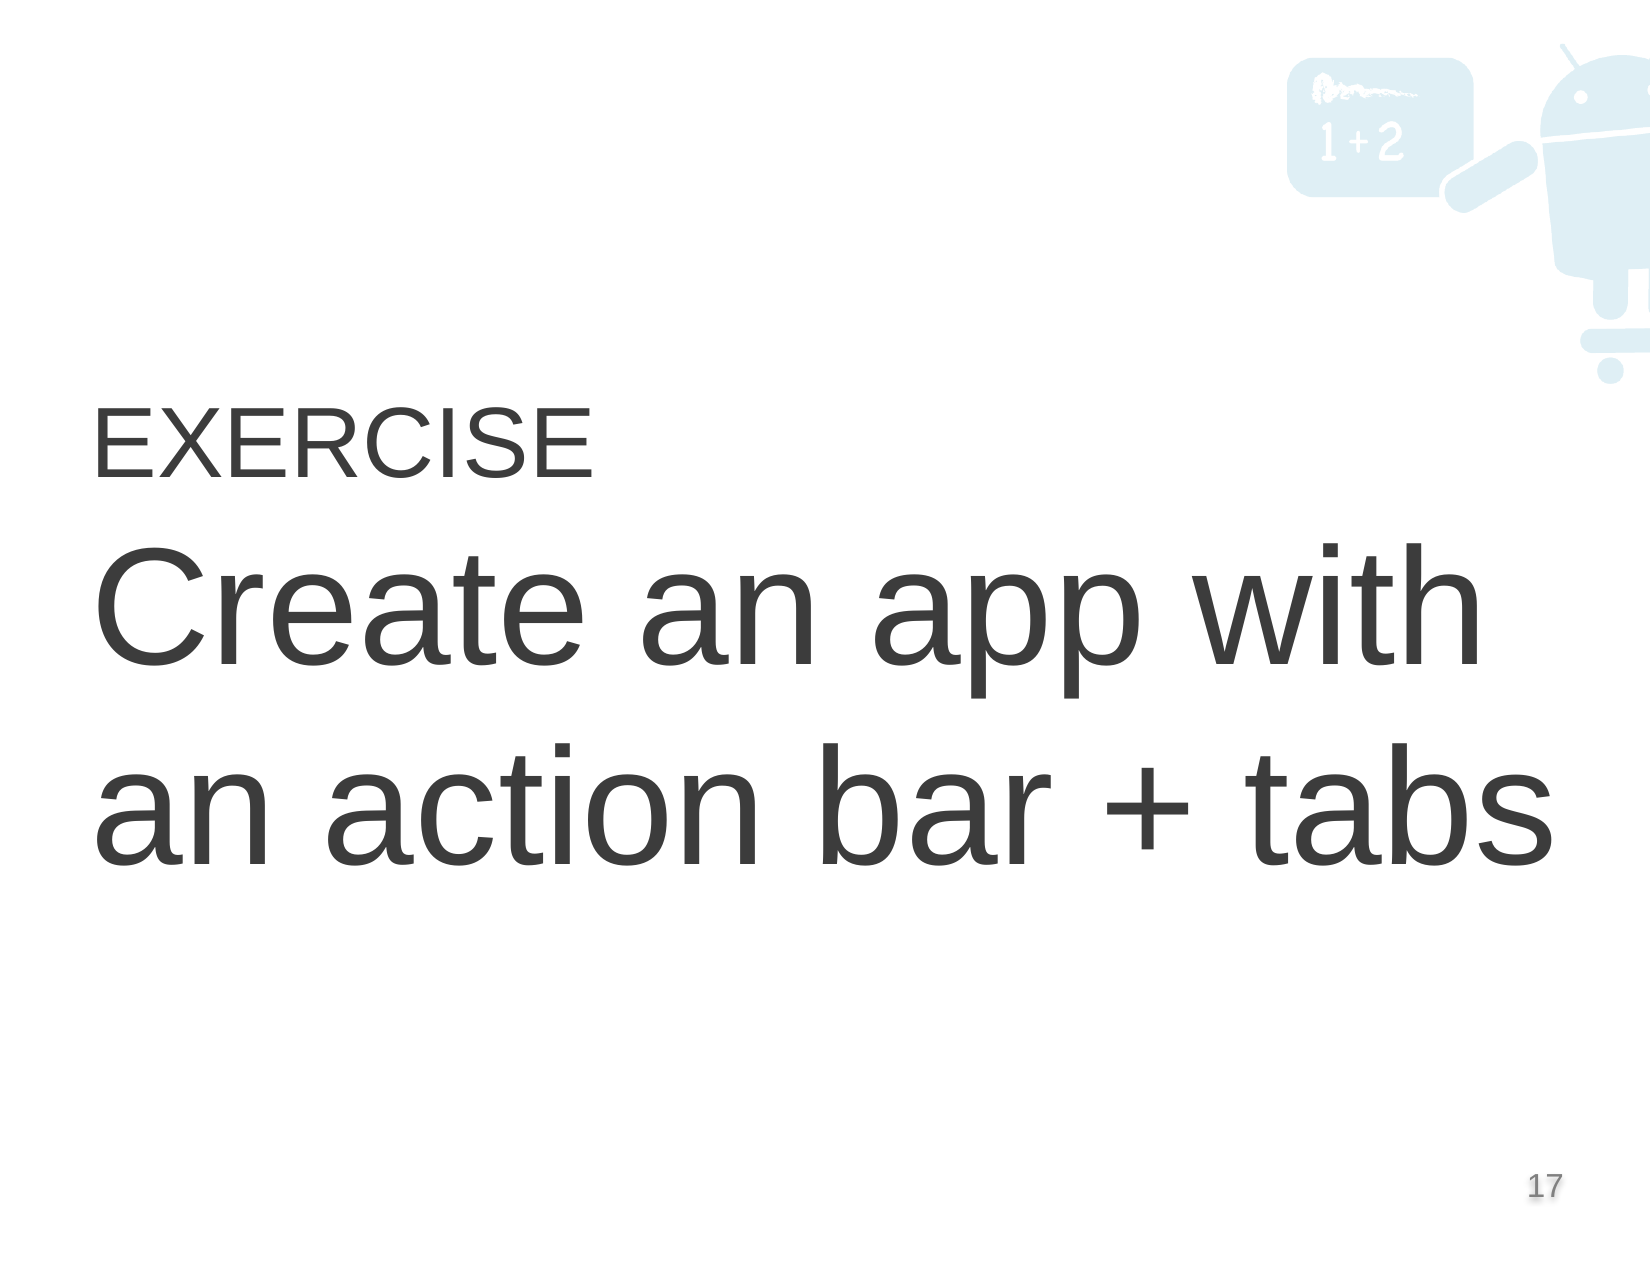

EXERCISE
Create an app with an action bar + tabs